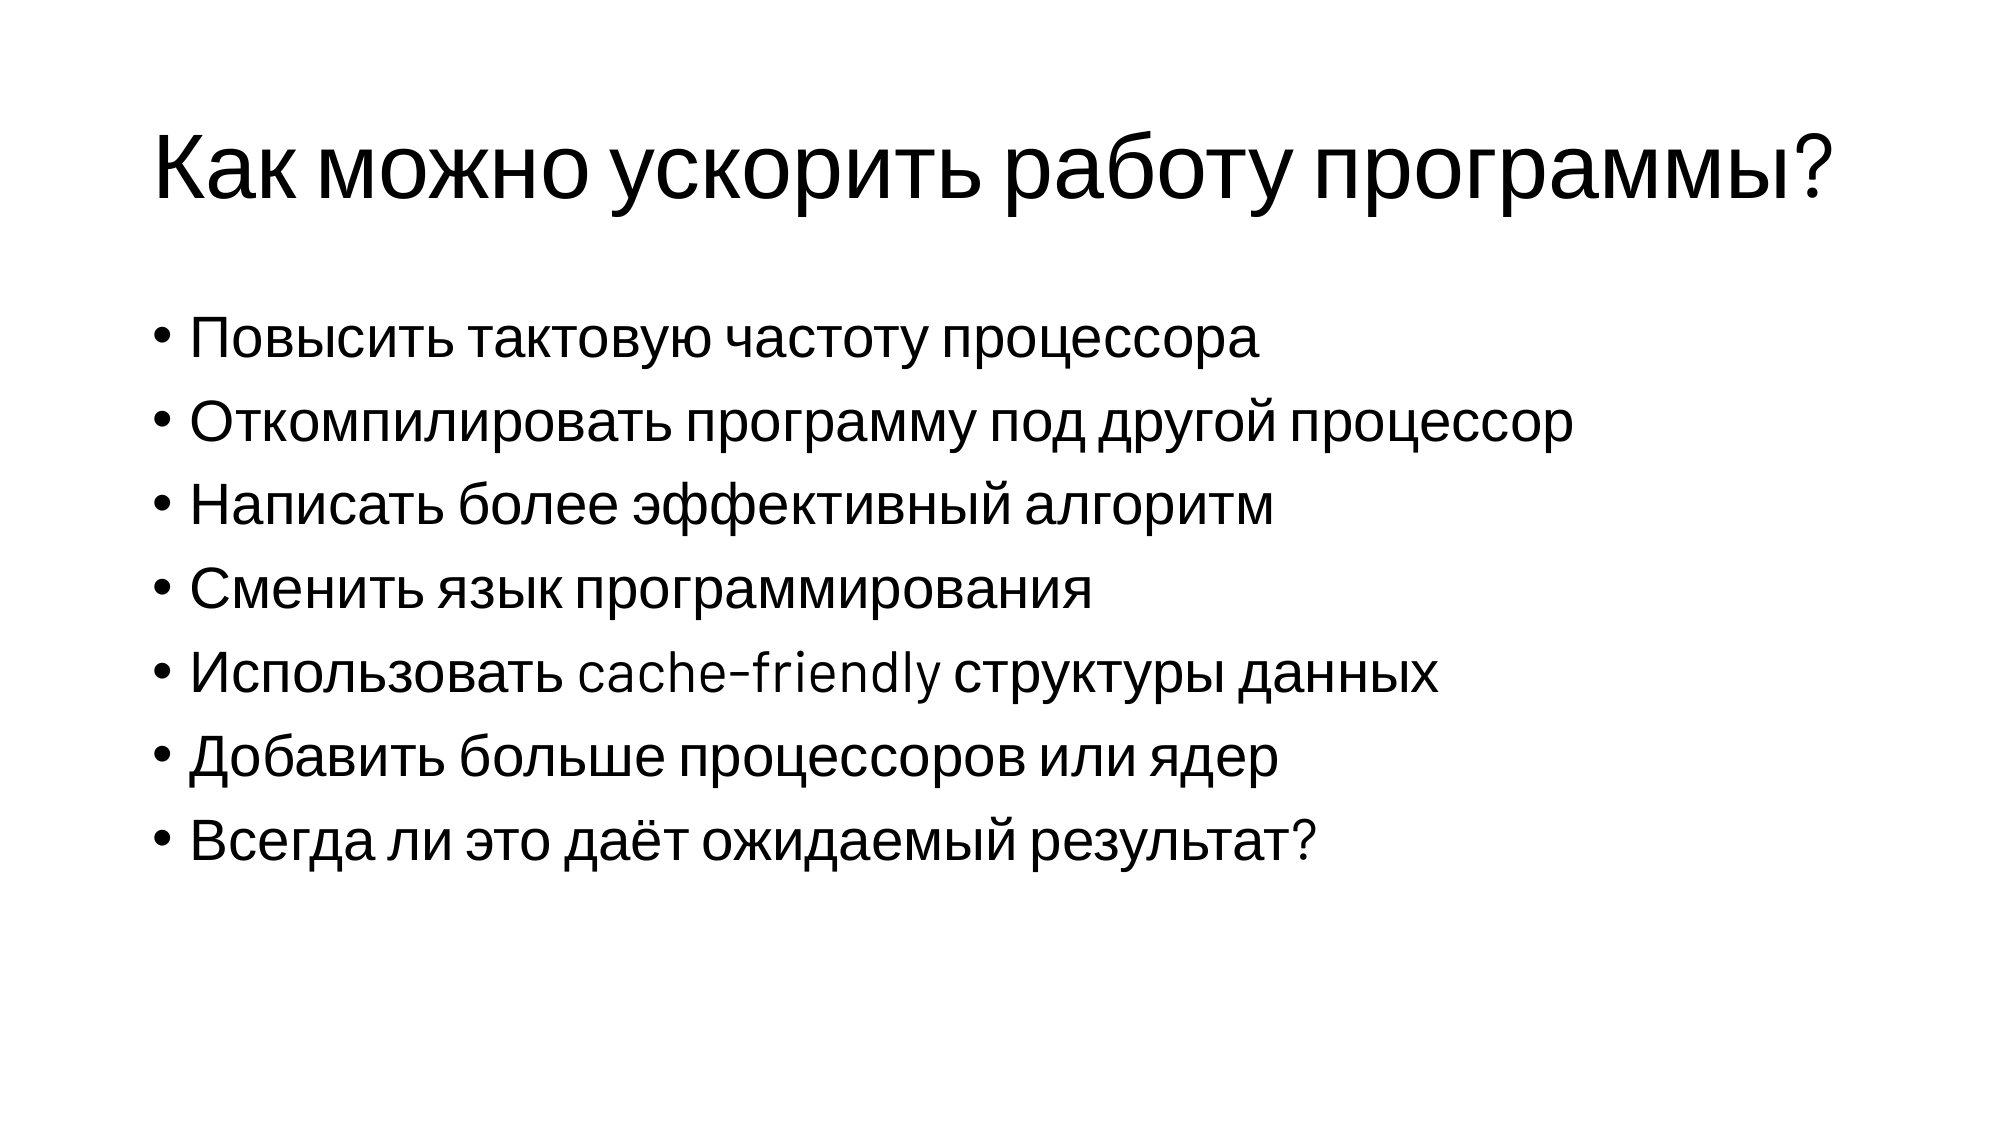

# Как можно ускорить работу программы?
Повысить тактовую частоту процессора
Откомпилировать программу под другой процессор
Написать более эффективный алгоритм
Сменить язык программирования
Использовать cache-friendly структуры данных
Добавить больше процессоров или ядер
Всегда ли это даёт ожидаемый результат?